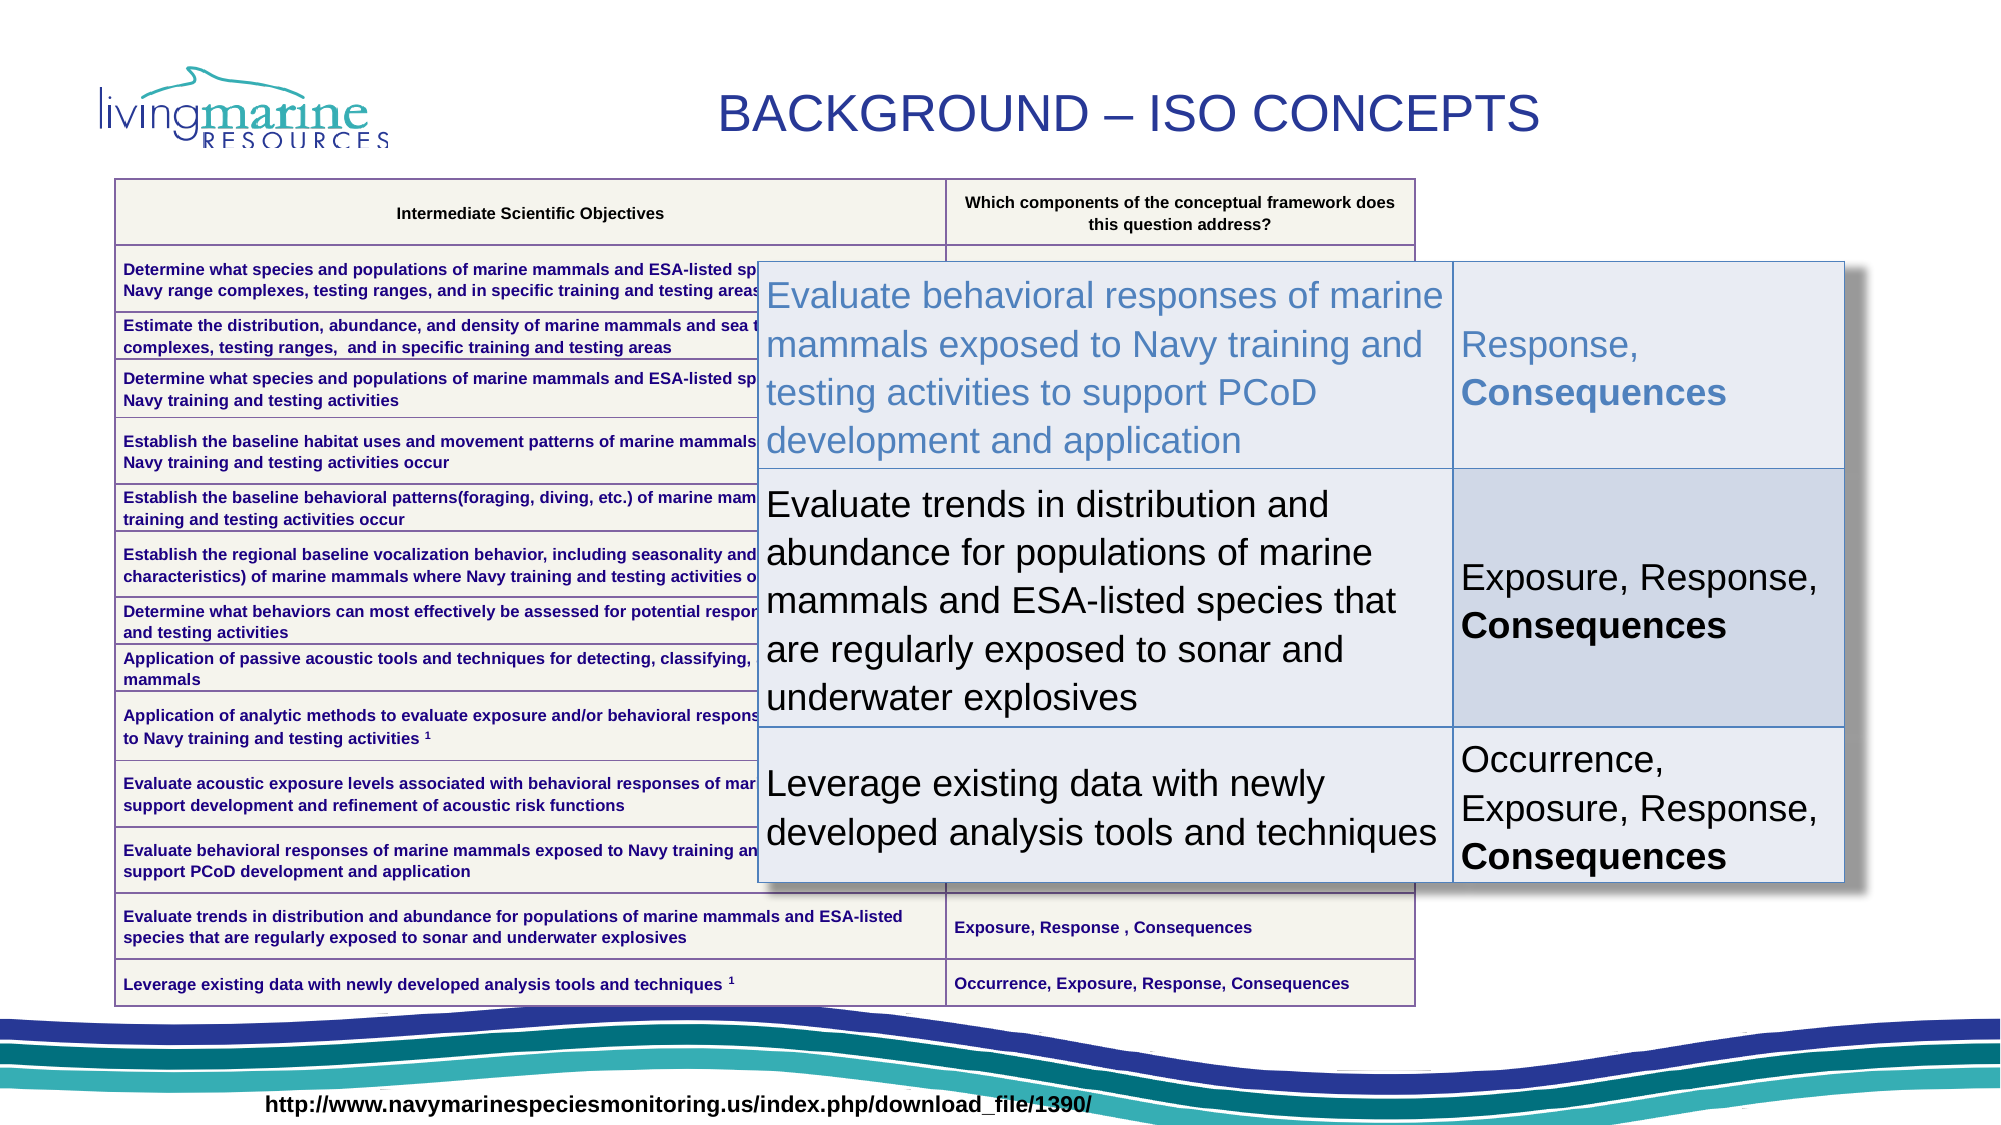

# BACKGROUND – ISO CONCEPTS
| Intermediate Scientific Objectives | Which components of the conceptual framework does this question address? |
| --- | --- |
| Determine what species and populations of marine mammals and ESA-listed species are present in Navy range complexes, testing ranges, and in specific training and testing areas | Occurrence |
| Estimate the distribution, abundance, and density of marine mammals and sea turtles in Navy range complexes, testing ranges, and in specific training and testing areas | Occurrence |
| Determine what species and populations of marine mammals and ESA-listed species are exposed to Navy training and testing activities | Occurrence, Exposure |
| Establish the baseline habitat uses and movement patterns of marine mammals and sea turtles where Navy training and testing activities occur | Occurrence, Response |
| Establish the baseline behavioral patterns(foraging, diving, etc.) of marine mammals where Navy training and testing activities occur | Occurrence, Response |
| Establish the regional baseline vocalization behavior, including seasonality and acoustic characteristics) of marine mammals where Navy training and testing activities occur | Occurrence, Response |
| Determine what behaviors can most effectively be assessed for potential response to Navy training and testing activities | Response |
| Application of passive acoustic tools and techniques for detecting, classifying, and tracking marine mammals | Occurrence, Exposure, Response |
| Application of analytic methods to evaluate exposure and/or behavioral response of marine mammals to Navy training and testing activities 1 | Exposure, Response |
| Evaluate acoustic exposure levels associated with behavioral responses of marine mammals to support development and refinement of acoustic risk functions | Exposure, Response |
| Evaluate behavioral responses of marine mammals exposed to Navy training and testing activities to support PCoD development and application | Response, Consequences |
| Evaluate trends in distribution and abundance for populations of marine mammals and ESA-listed species that are regularly exposed to sonar and underwater explosives | Exposure, Response , Consequences |
| Leverage existing data with newly developed analysis tools and techniques 1 | Occurrence, Exposure, Response, Consequences |
| Evaluate behavioral responses of marine mammals exposed to Navy training and testing activities to support PCoD development and application | Response, Consequences |
| --- | --- |
| Evaluate trends in distribution and abundance for populations of marine mammals and ESA-listed species that are regularly exposed to sonar and underwater explosives | Exposure, Response, Consequences |
| Leverage existing data with newly developed analysis tools and techniques | Occurrence, Exposure, Response, Consequences |
http://www.navymarinespeciesmonitoring.us/index.php/download_file/1390/